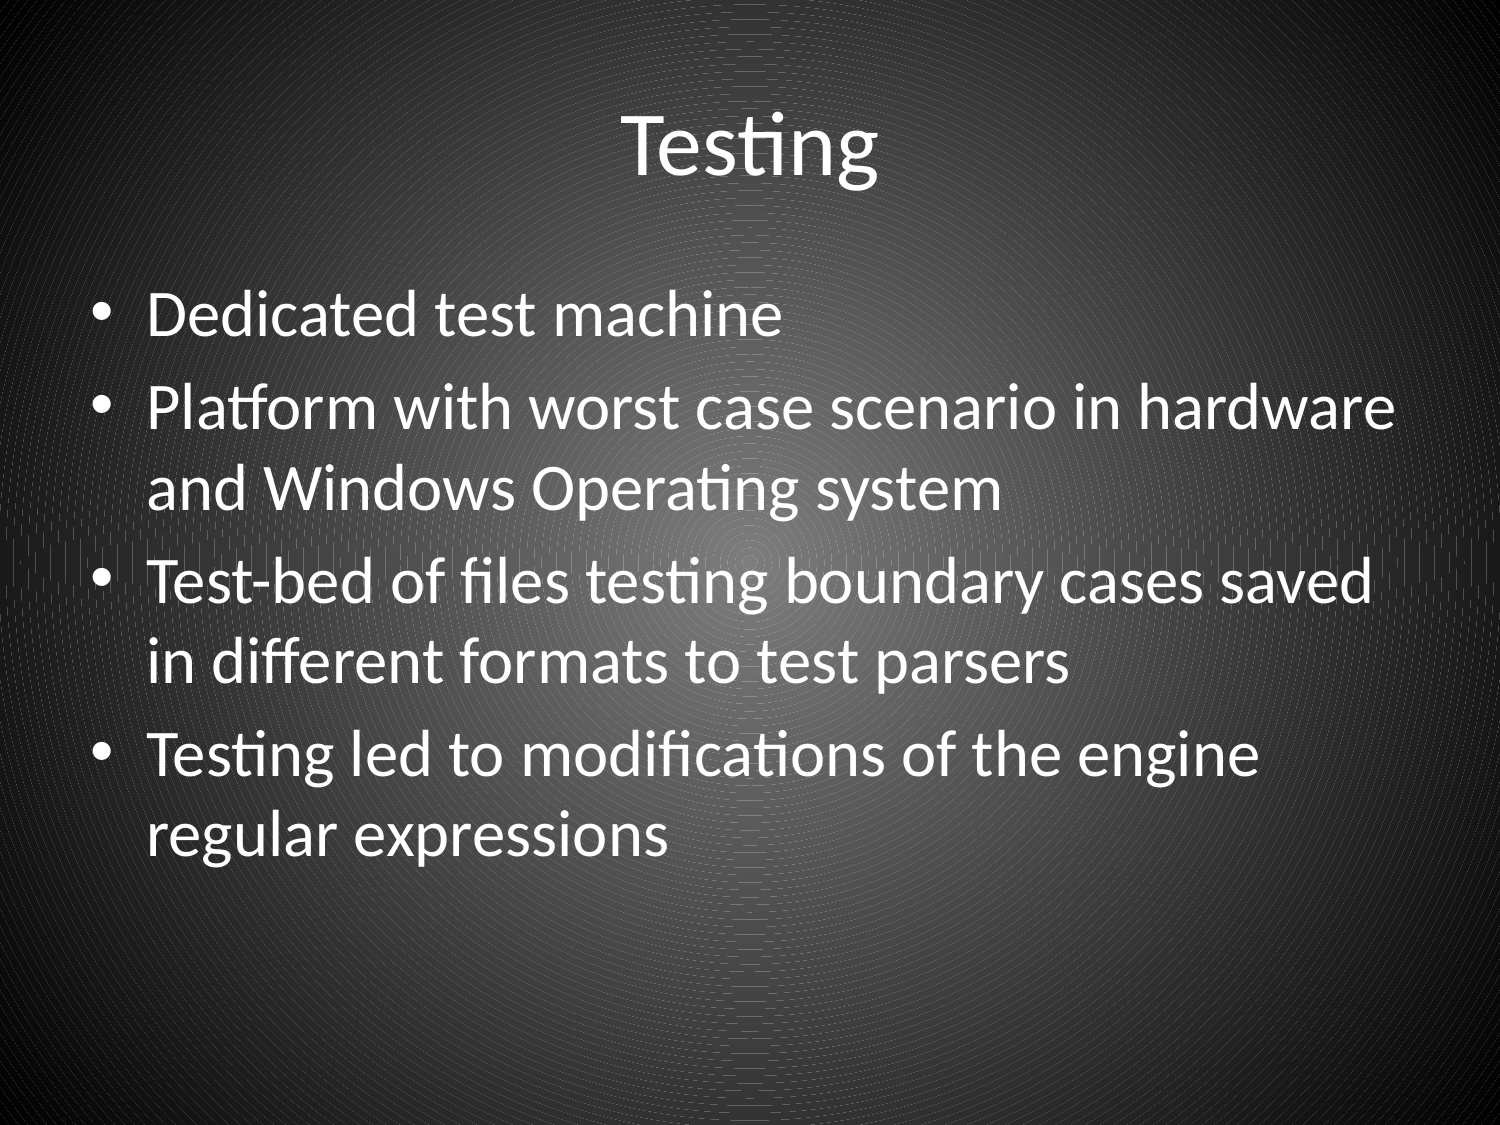

# Testing
Dedicated test machine
Platform with worst case scenario in hardware and Windows Operating system
Test-bed of files testing boundary cases saved in different formats to test parsers
Testing led to modifications of the engine regular expressions